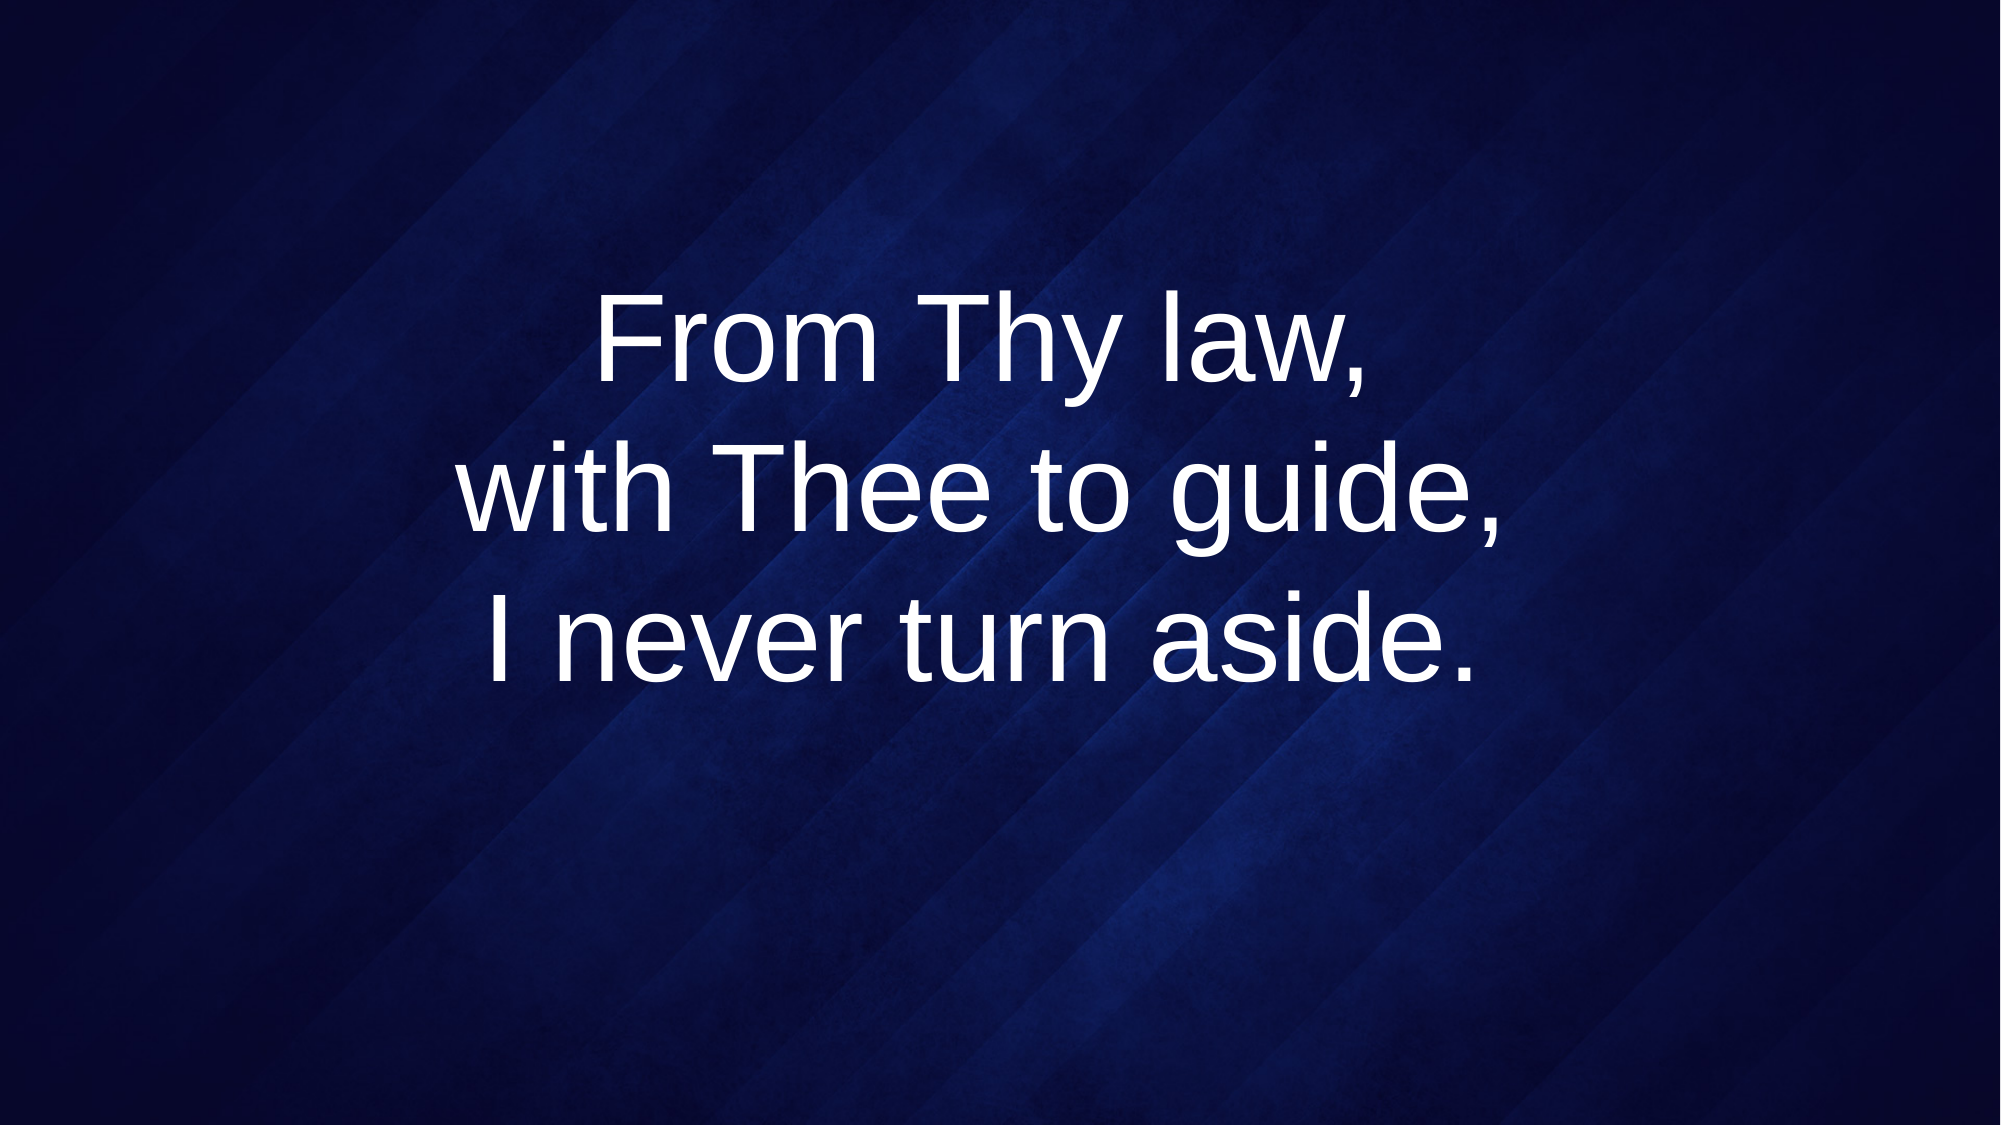

# From Thy law, with Thee to guide, I never turn aside.